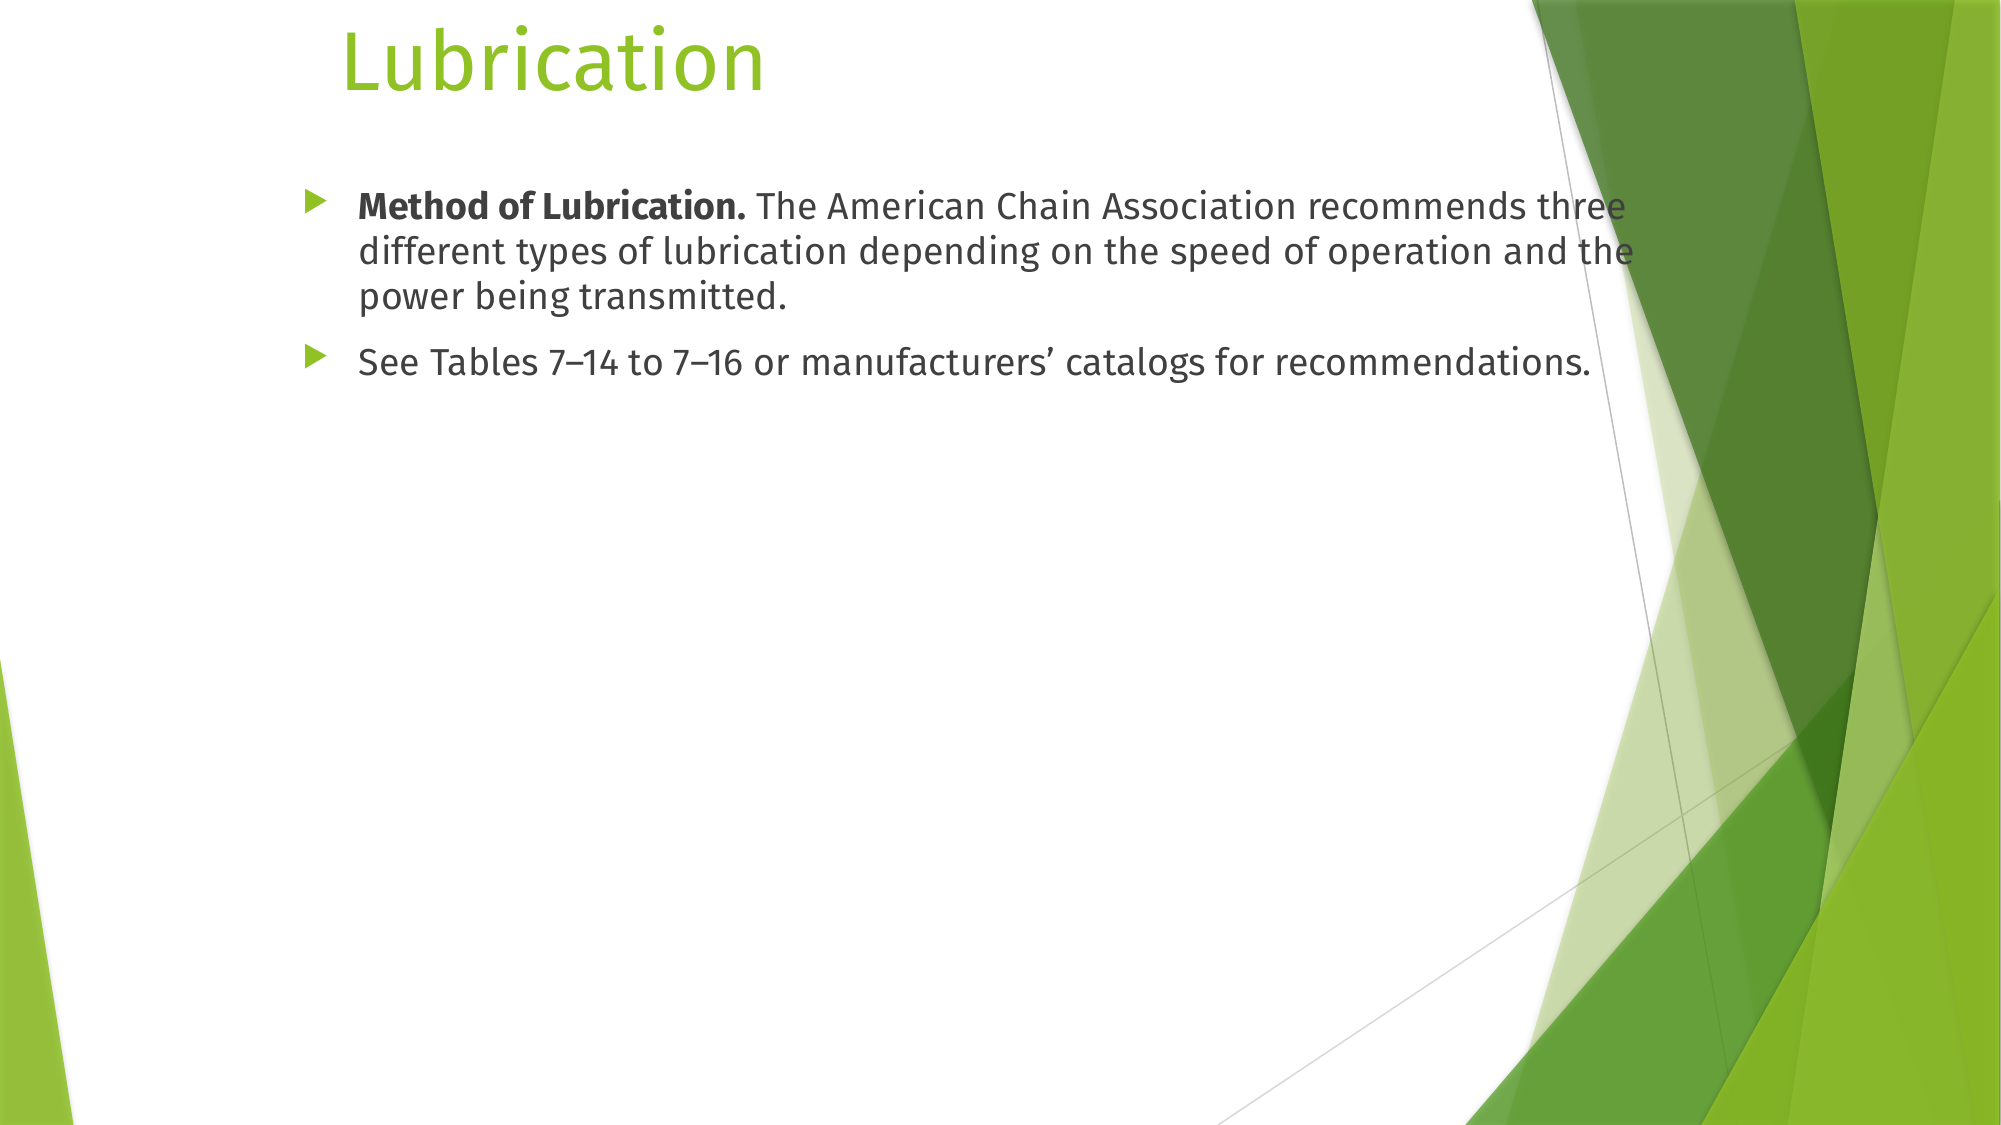

# Lubrication
Method of Lubrication. The American Chain Association recommends three different types of lubrication depending on the speed of operation and the power being transmitted.
See Tables 7–14 to 7–16 or manufacturers’ catalogs for recommendations.